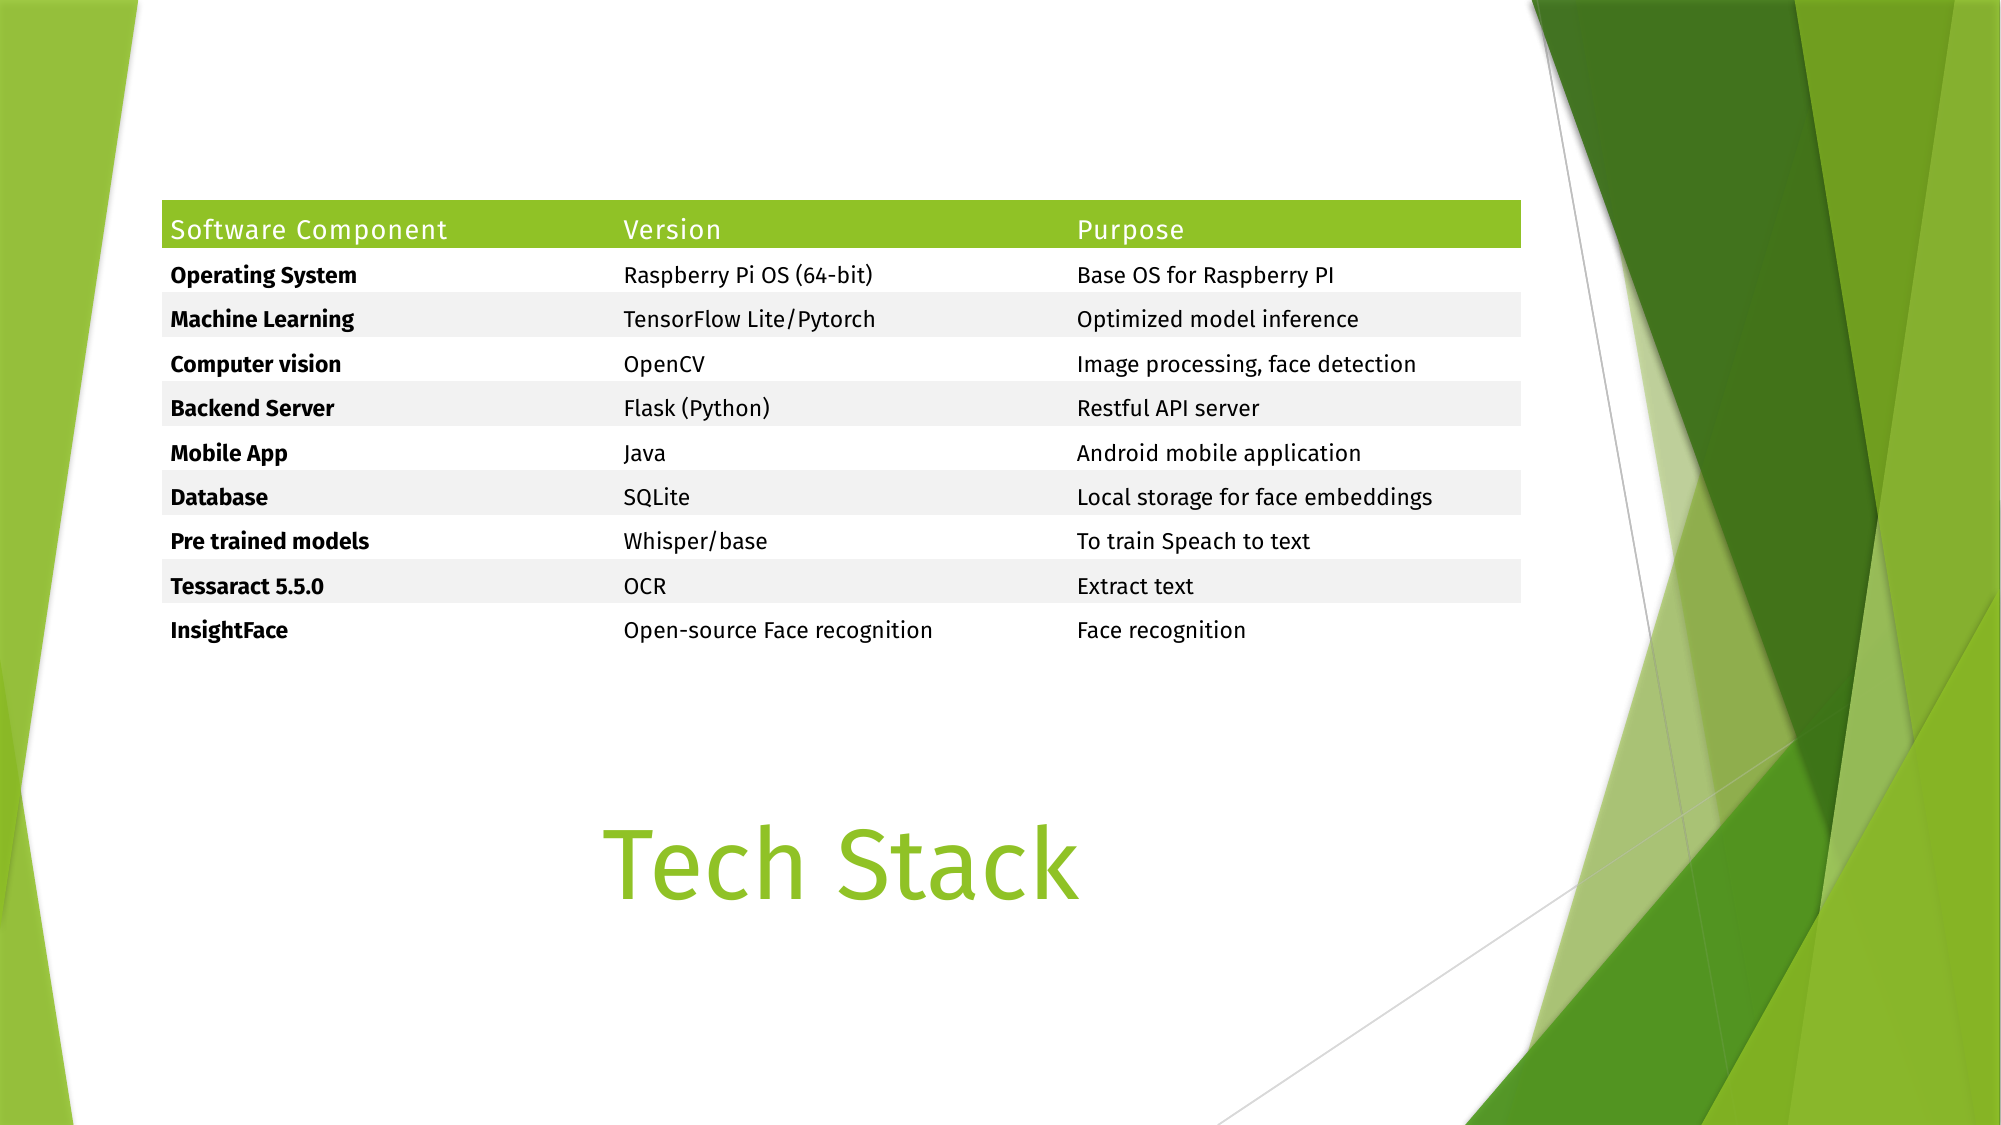

| Software Component | Version | Purpose |
| --- | --- | --- |
| Operating System | Raspberry Pi OS (64-bit) | Base OS for Raspberry PI |
| Machine Learning | TensorFlow Lite/Pytorch | Optimized model inference |
| Computer vision | OpenCV | Image processing, face detection |
| Backend Server | Flask (Python) | Restful API server |
| Mobile App | Java | Android mobile application |
| Database | SQLite | Local storage for face embeddings |
| Pre trained models | Whisper/base | To train Speach to text |
| Tessaract 5.5.0 | OCR | Extract text |
| InsightFace | Open-source Face recognition | Face recognition |
# Tech Stack